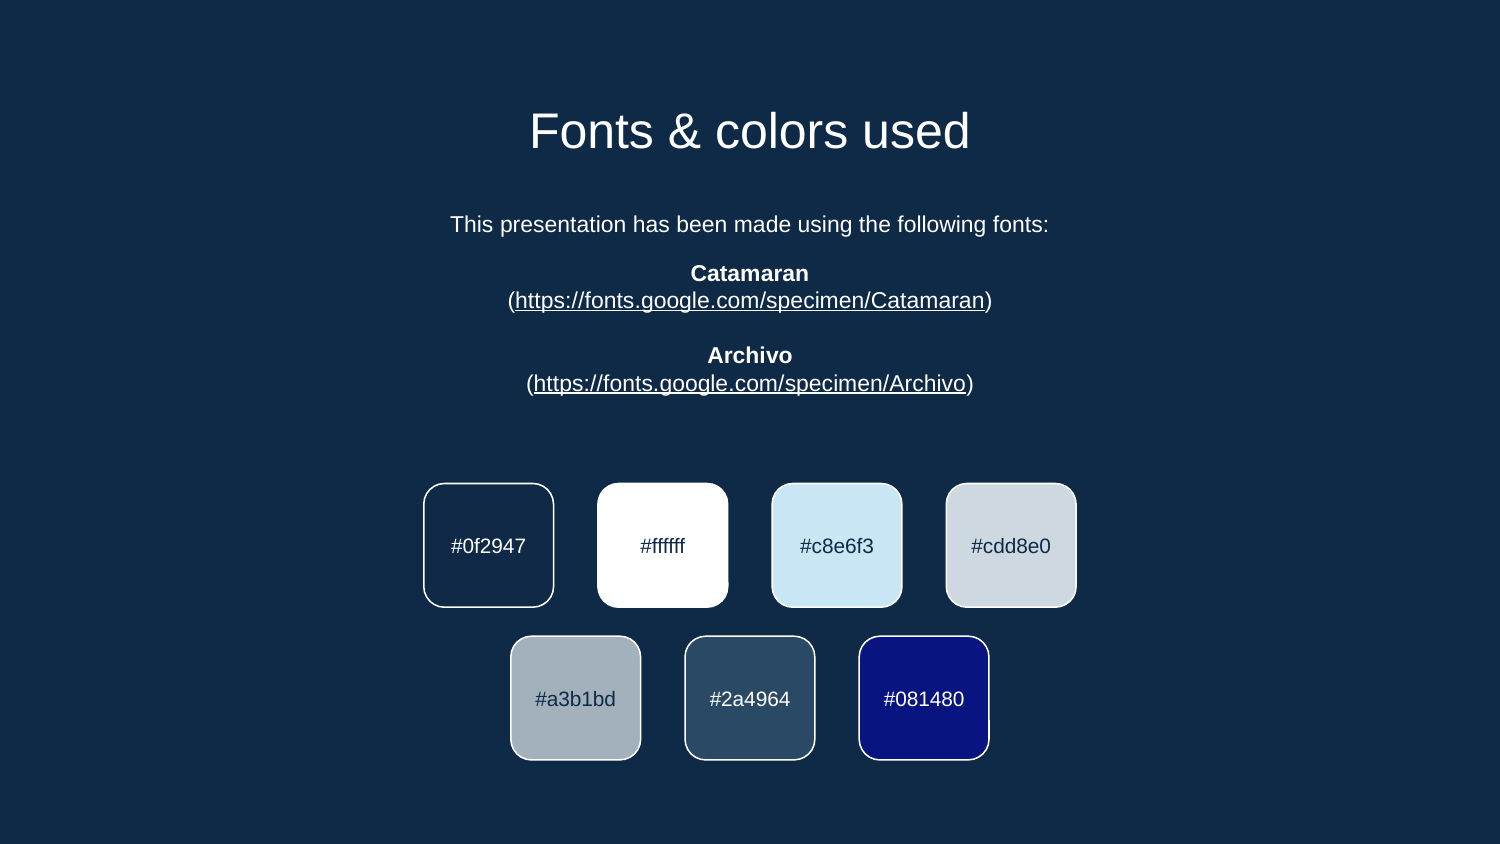

# Fonts & colors used
This presentation has been made using the following fonts:
Catamaran
(https://fonts.google.com/specimen/Catamaran)

Archivo
(https://fonts.google.com/specimen/Archivo)

#0f2947
#ffffff
#c8e6f3
#cdd8e0

#a3b1bd
#2a4964
#081480